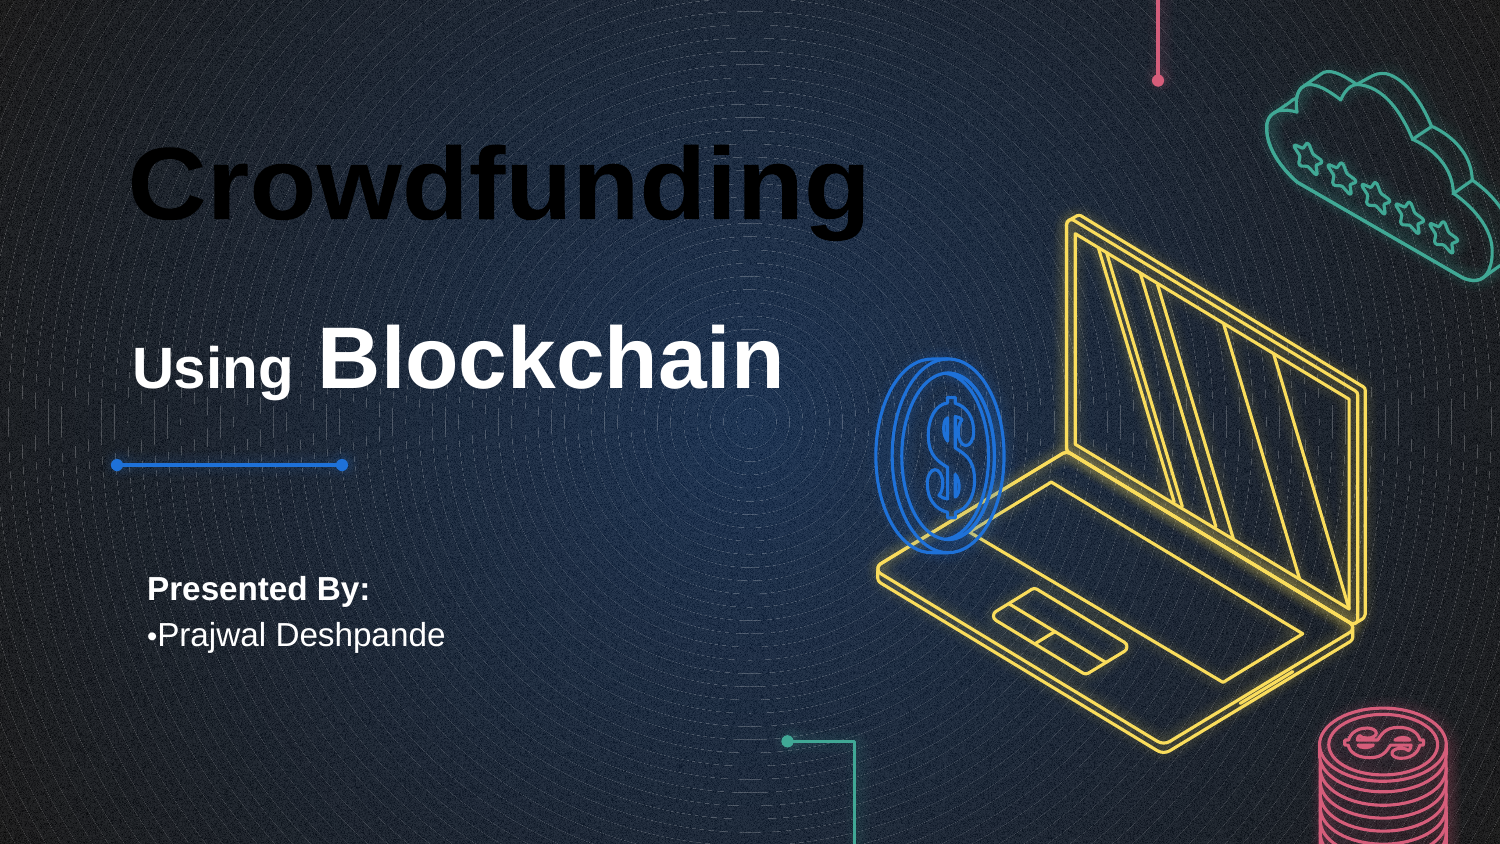

# Using Blockchain
Crowdfunding

Presented By:
•Prajwal Deshpande